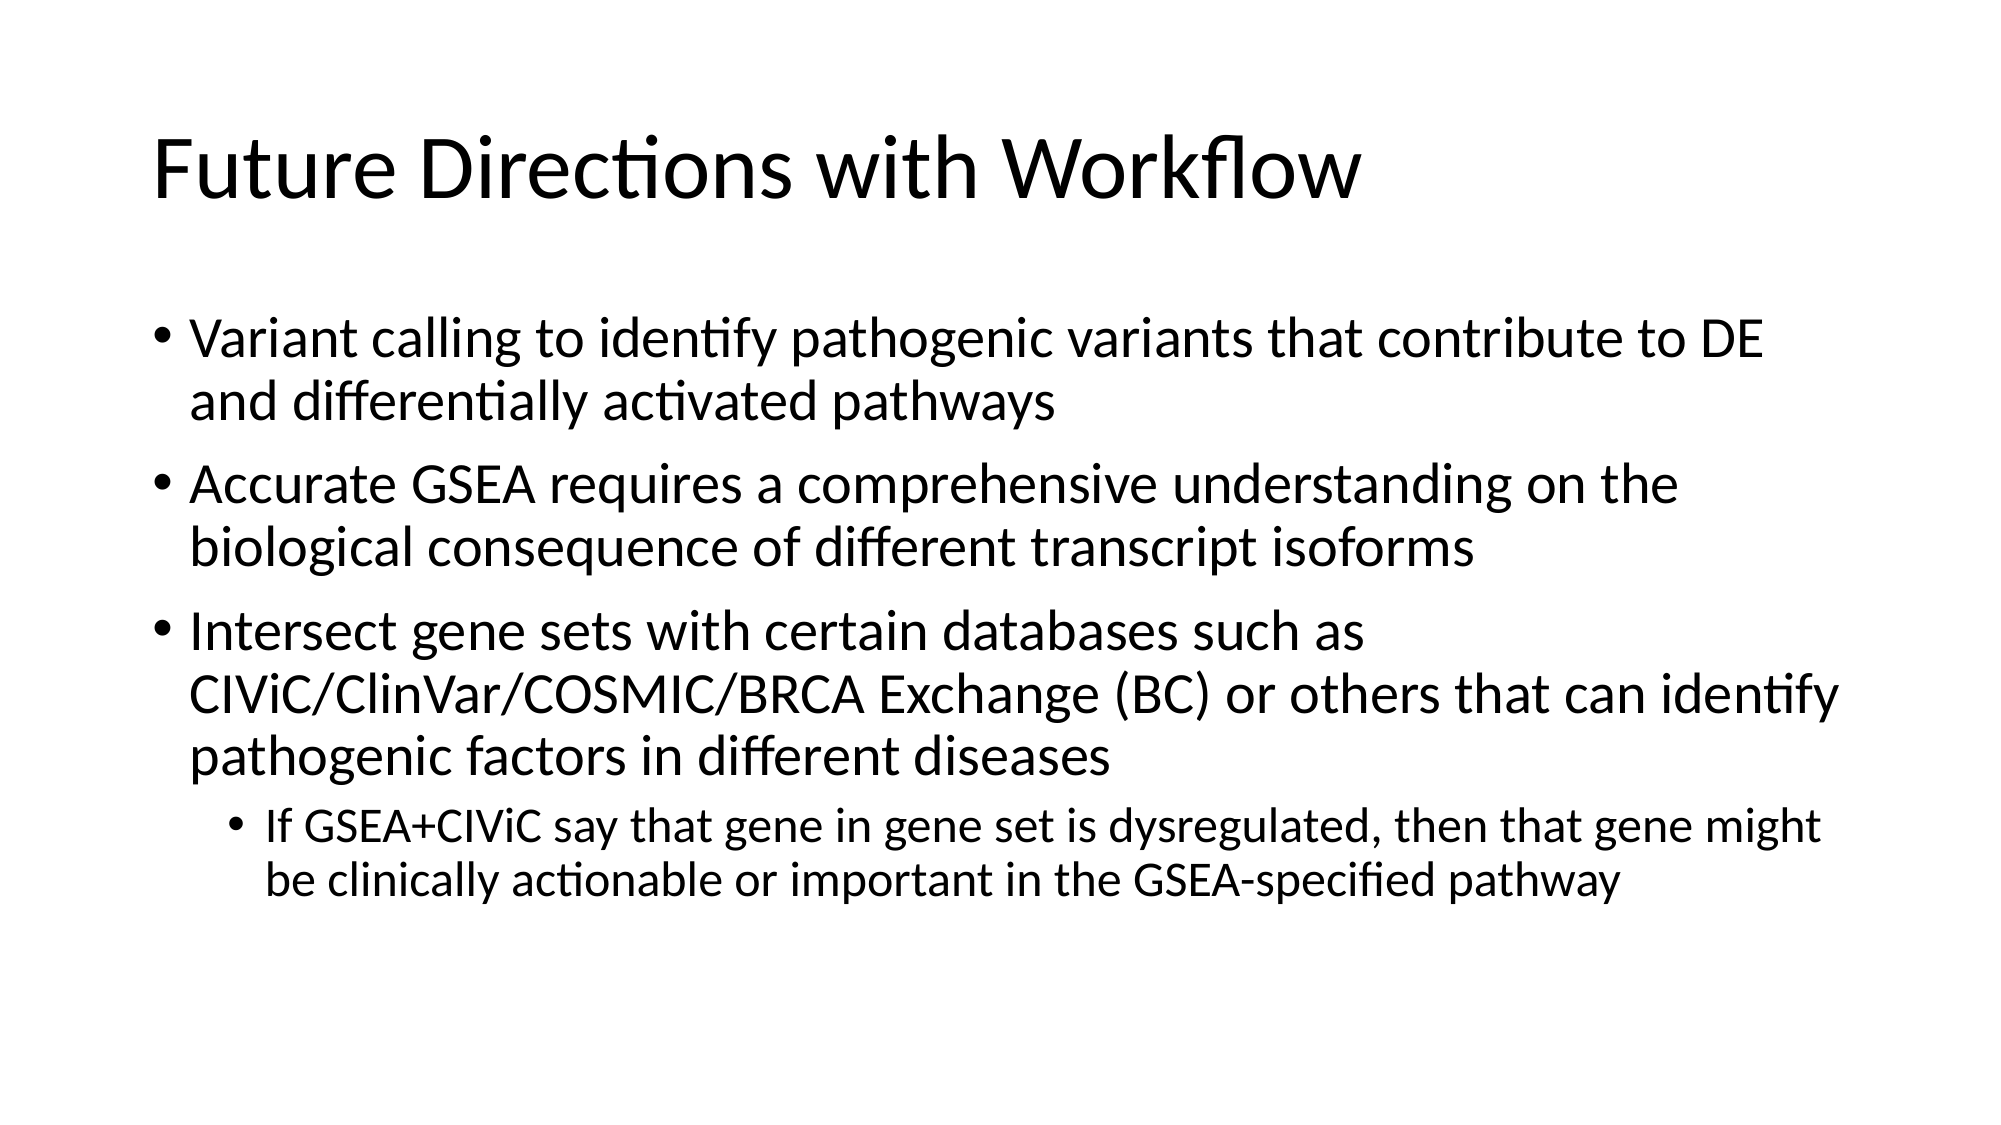

# Future Directions with Workflow
Variant calling to identify pathogenic variants that contribute to DE and differentially activated pathways
Accurate GSEA requires a comprehensive understanding on the biological consequence of different transcript isoforms
Intersect gene sets with certain databases such as CIViC/ClinVar/COSMIC/BRCA Exchange (BC) or others that can identify pathogenic factors in different diseases
If GSEA+CIViC say that gene in gene set is dysregulated, then that gene might be clinically actionable or important in the GSEA-specified pathway